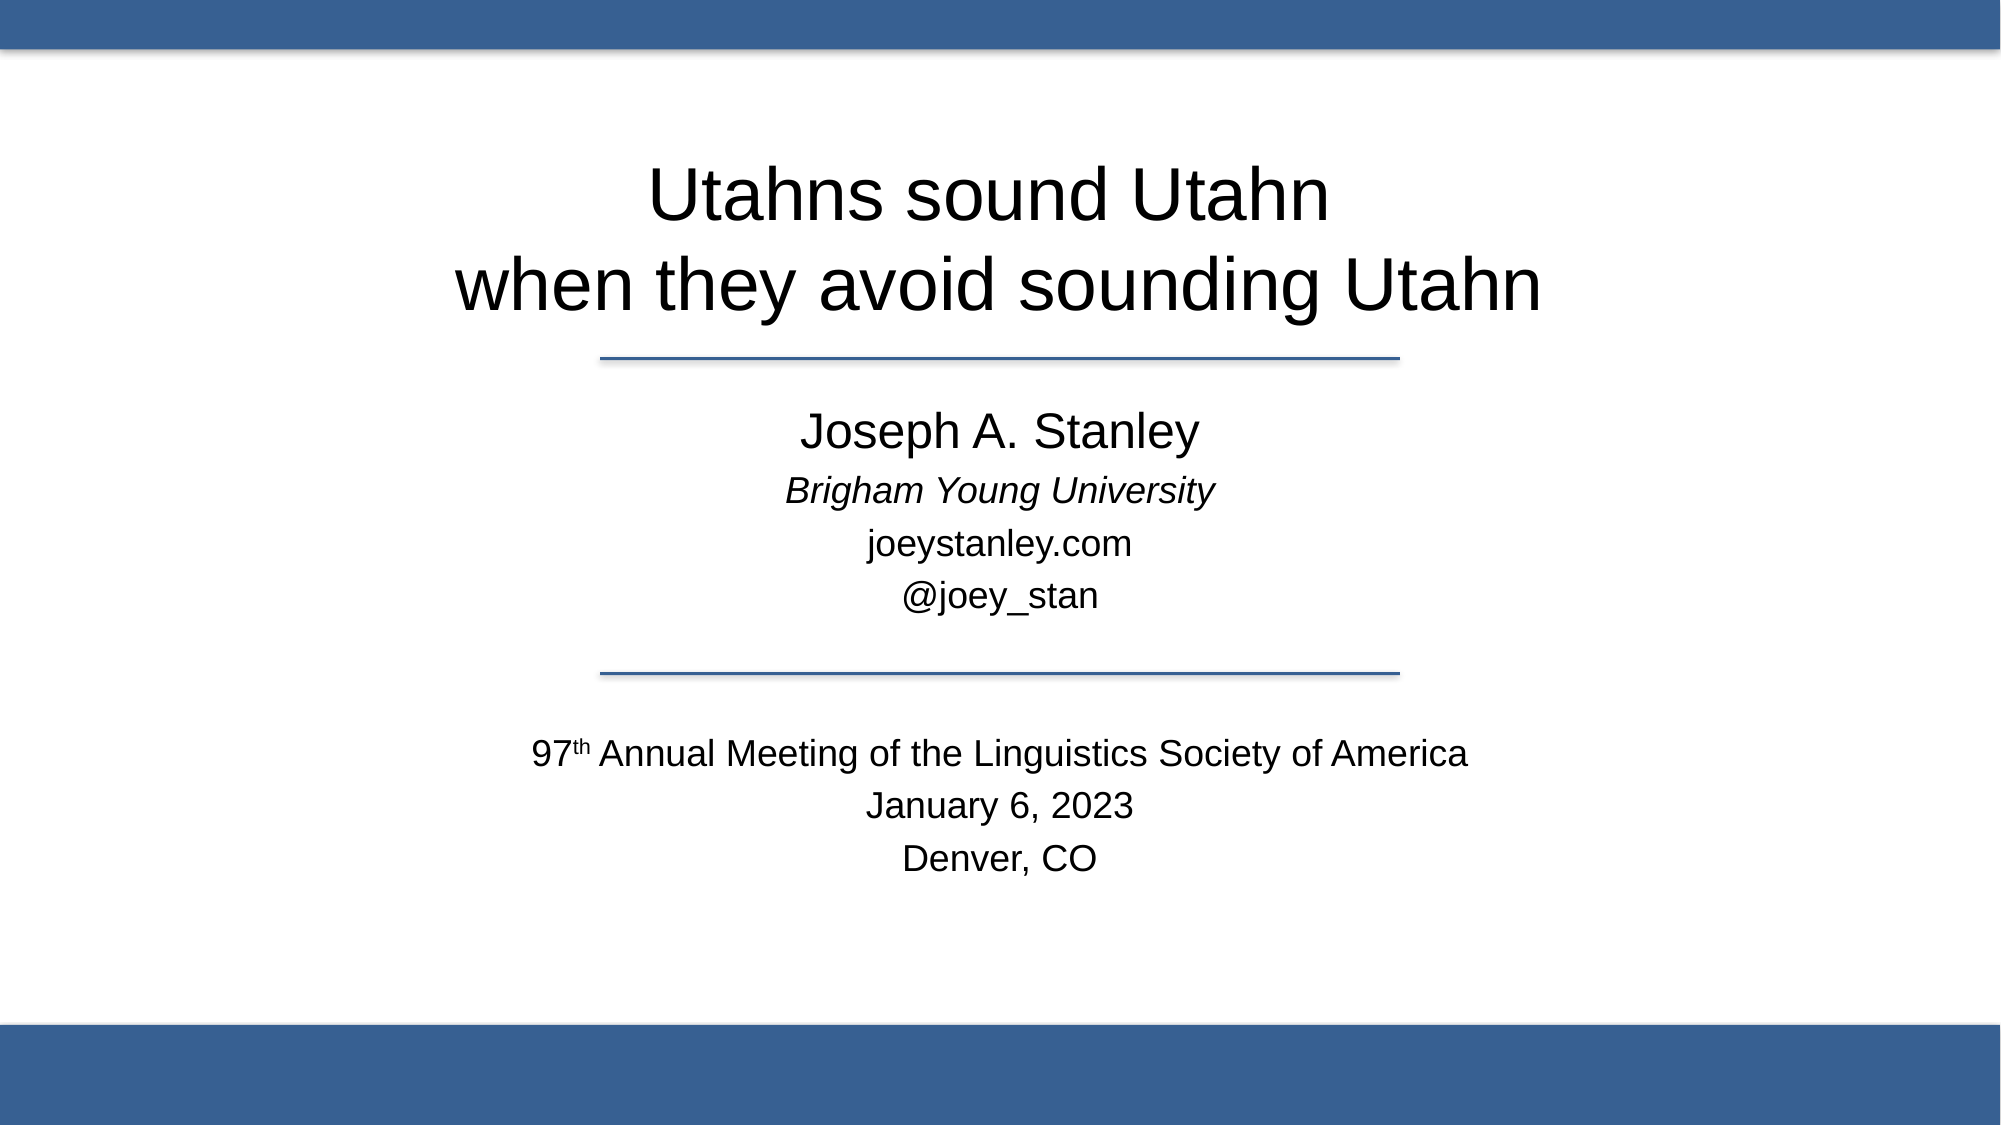

Utahns sound Utahn
when they avoid sounding Utahn

Joseph A. Stanley
Brigham Young University
joeystanley.com
@joey_stan

97th Annual Meeting of the Linguistics Society of America
January 6, 2023
Denver, CO